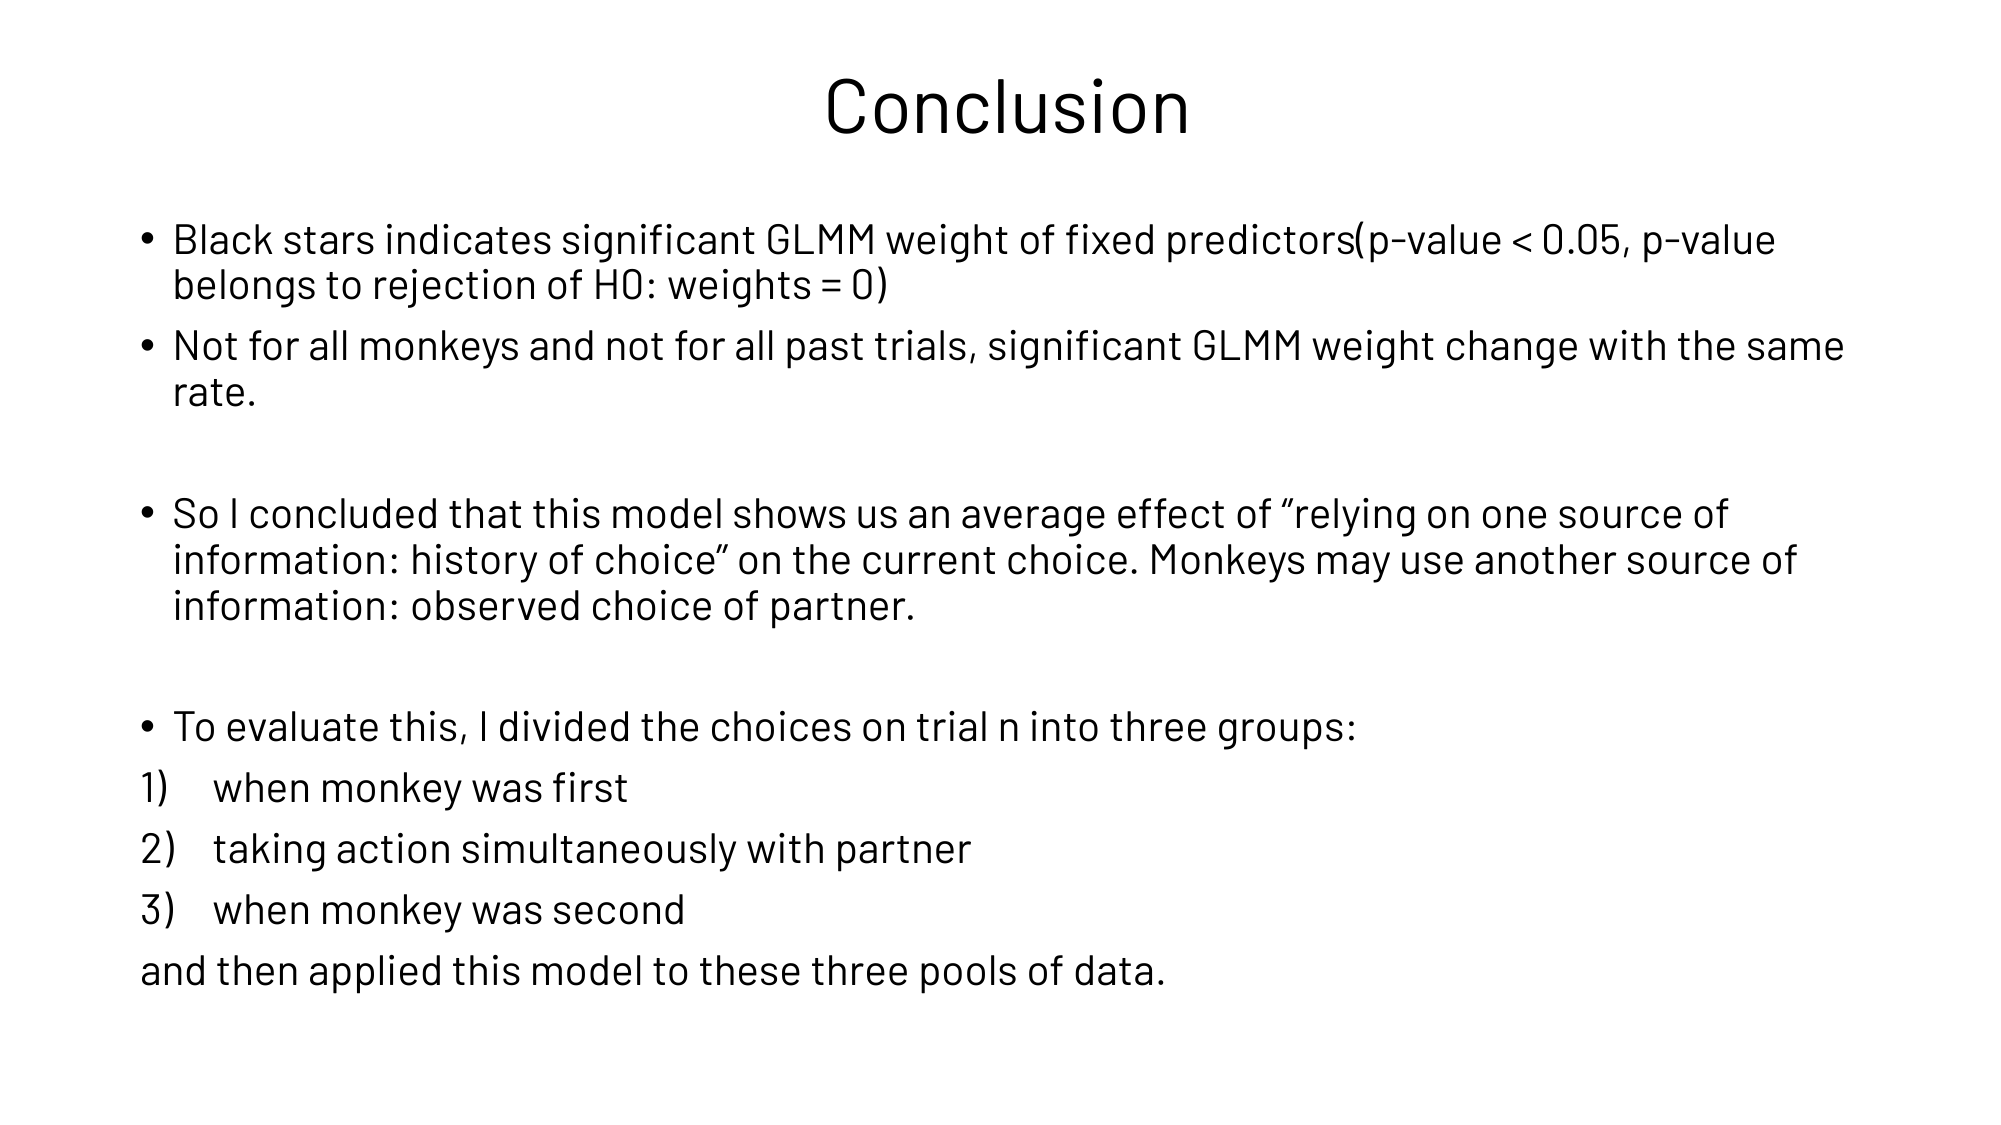

# Conclusion
Black stars indicates significant GLMM weight of fixed predictors(p-value < 0.05, p-value belongs to rejection of H0: weights = 0)
Not for all monkeys and not for all past trials, significant GLMM weight change with the same rate.

So I concluded that this model shows us an average effect of ‘’relying on one source of information: history of choice’’ on the current choice. Monkeys may use another source of information: observed choice of partner.

To evaluate this, I divided the choices on trial n into three groups:
when monkey was first
taking action simultaneously with partner
when monkey was second
and then applied this model to these three pools of data.